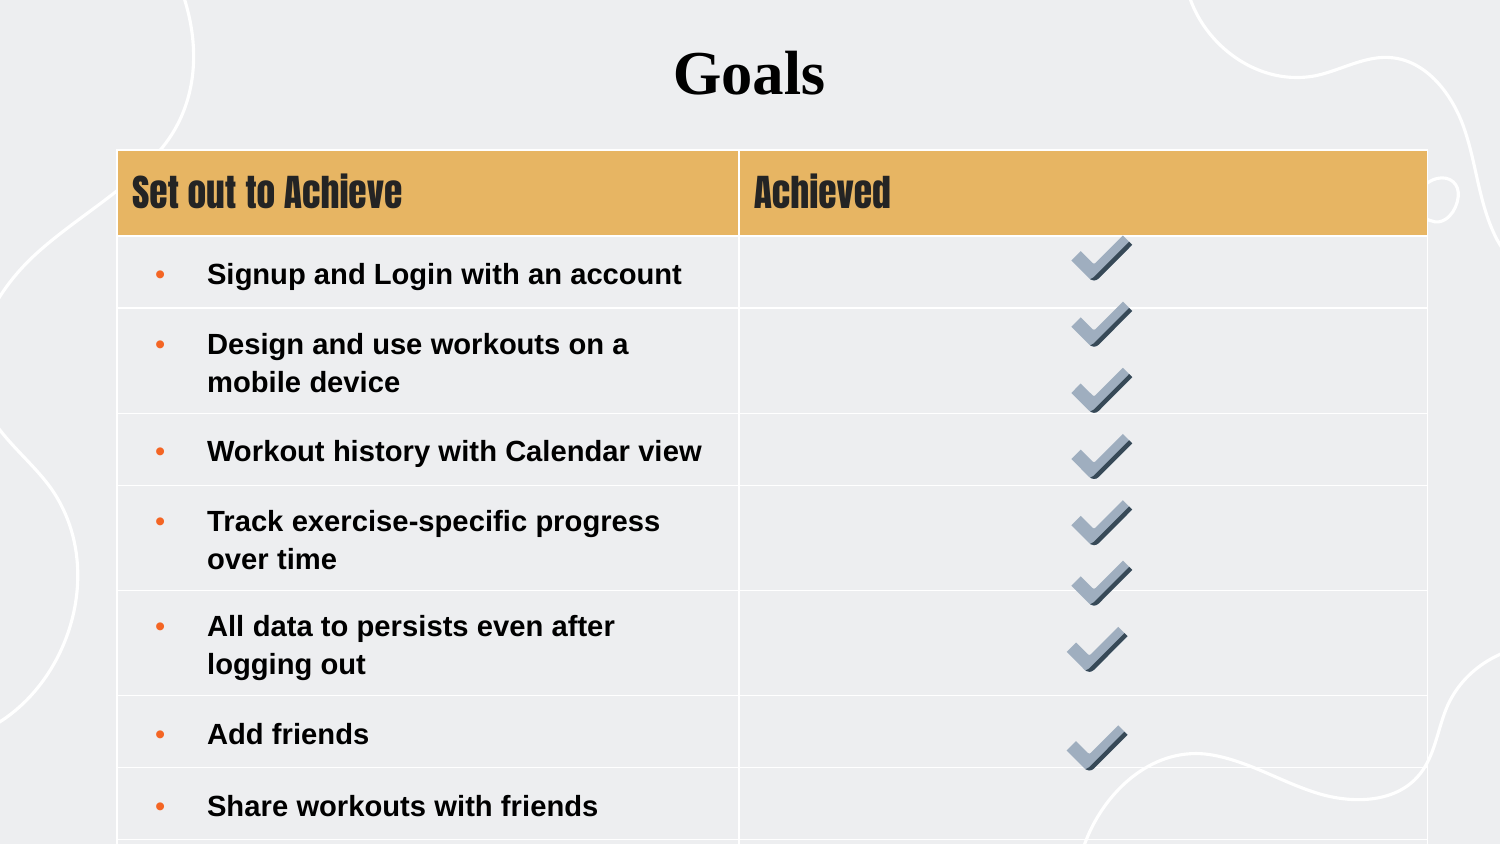

# Goals

| Set out to Achieve | Achieved |
| --- | --- |
| Signup and Login with an account |  |
| Design and use workouts on a mobile device |  |
| Workout history with Calendar view |  |
| Track exercise-specific progress over time |  |
| All data to persists even after logging out |  |
| Add friends |  |
| Share workouts with friends |  |
| Publish to and view a feed of you and your friends’ workouts completed |  |